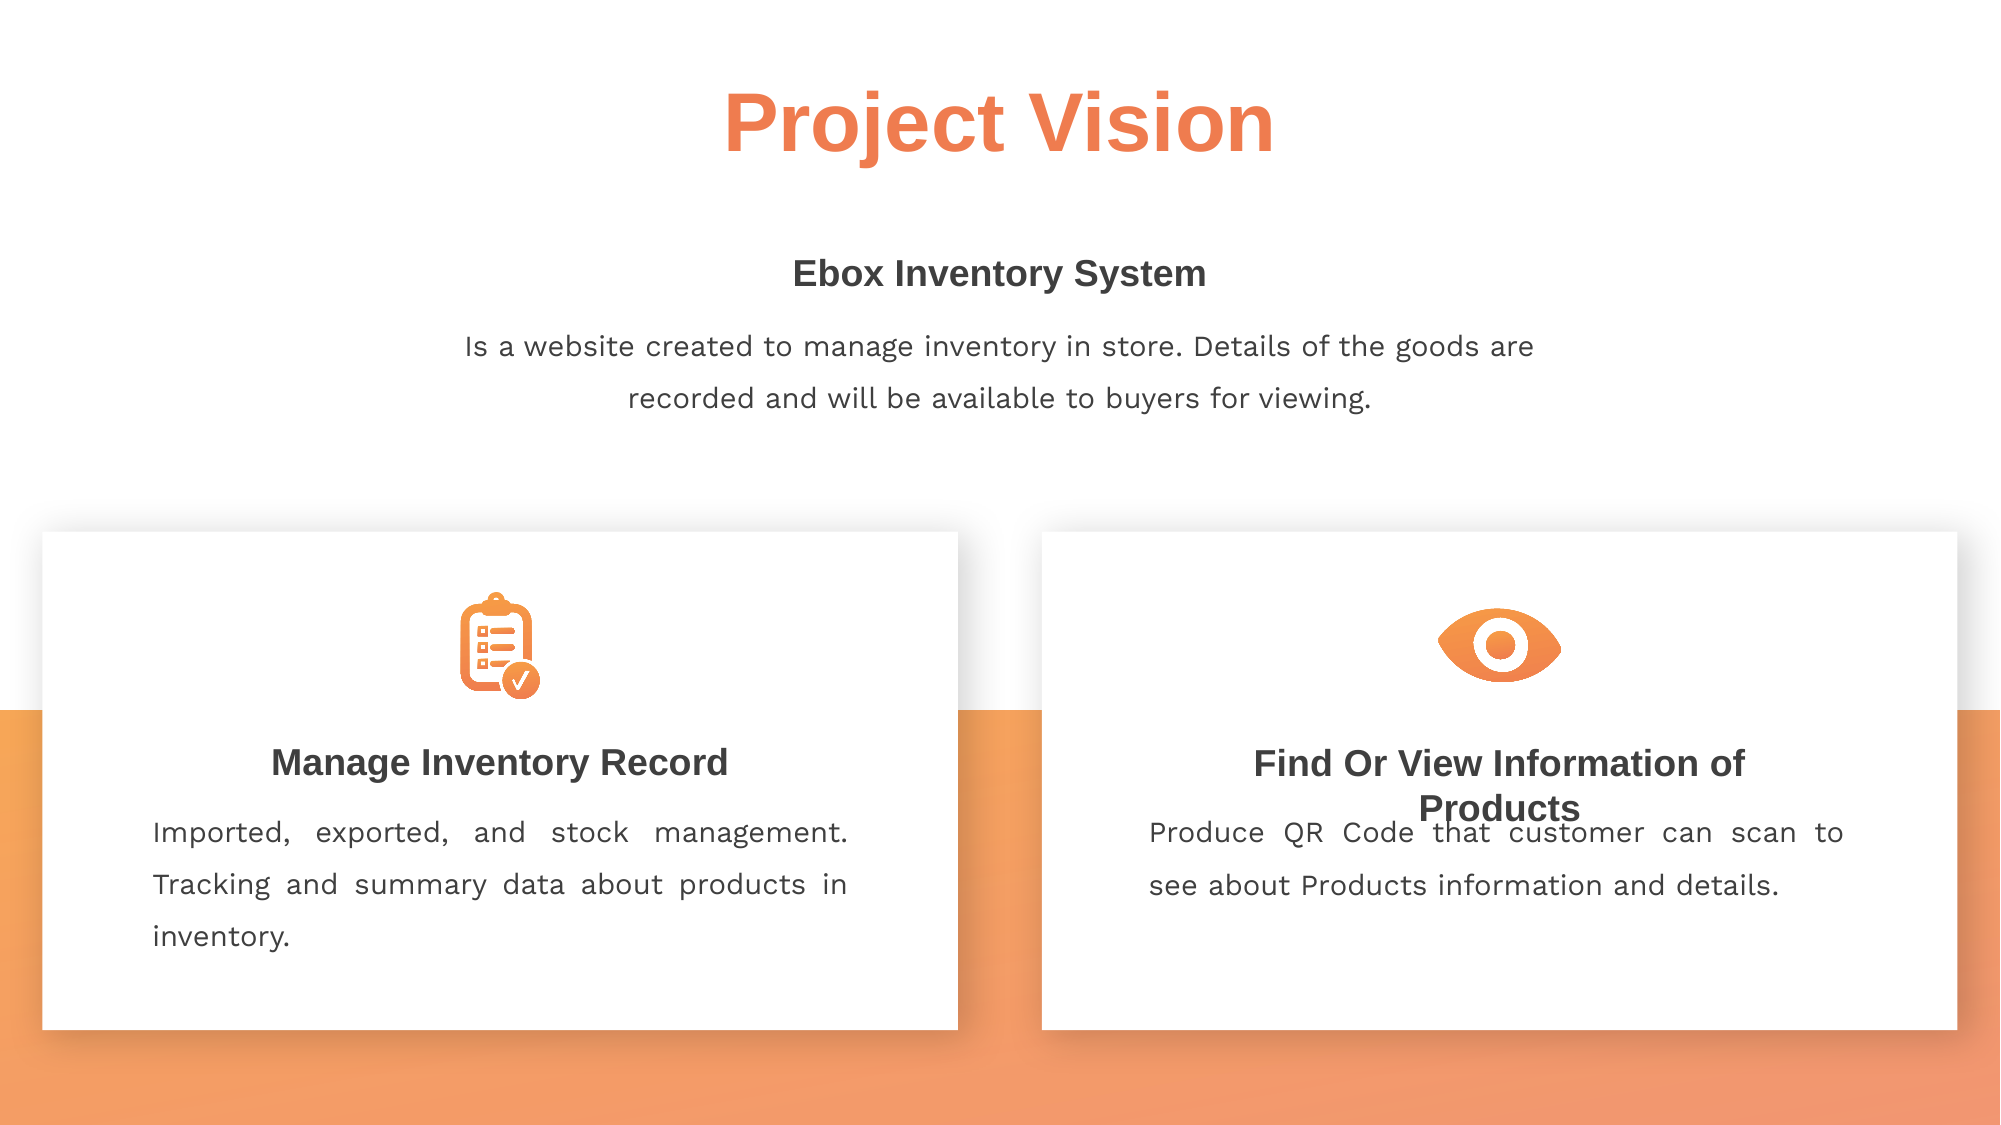

# Project Vision
Ebox Inventory System
Is a website created to manage inventory in store. Details of the goods are recorded and will be available to buyers for viewing.

Manage Inventory Record
Find​ Or View Information of Products
Imported, exported, and stock​ management. Tracking and summary data about products in inventory.
Produce QR Code that customer can scan to see about Products information and details.